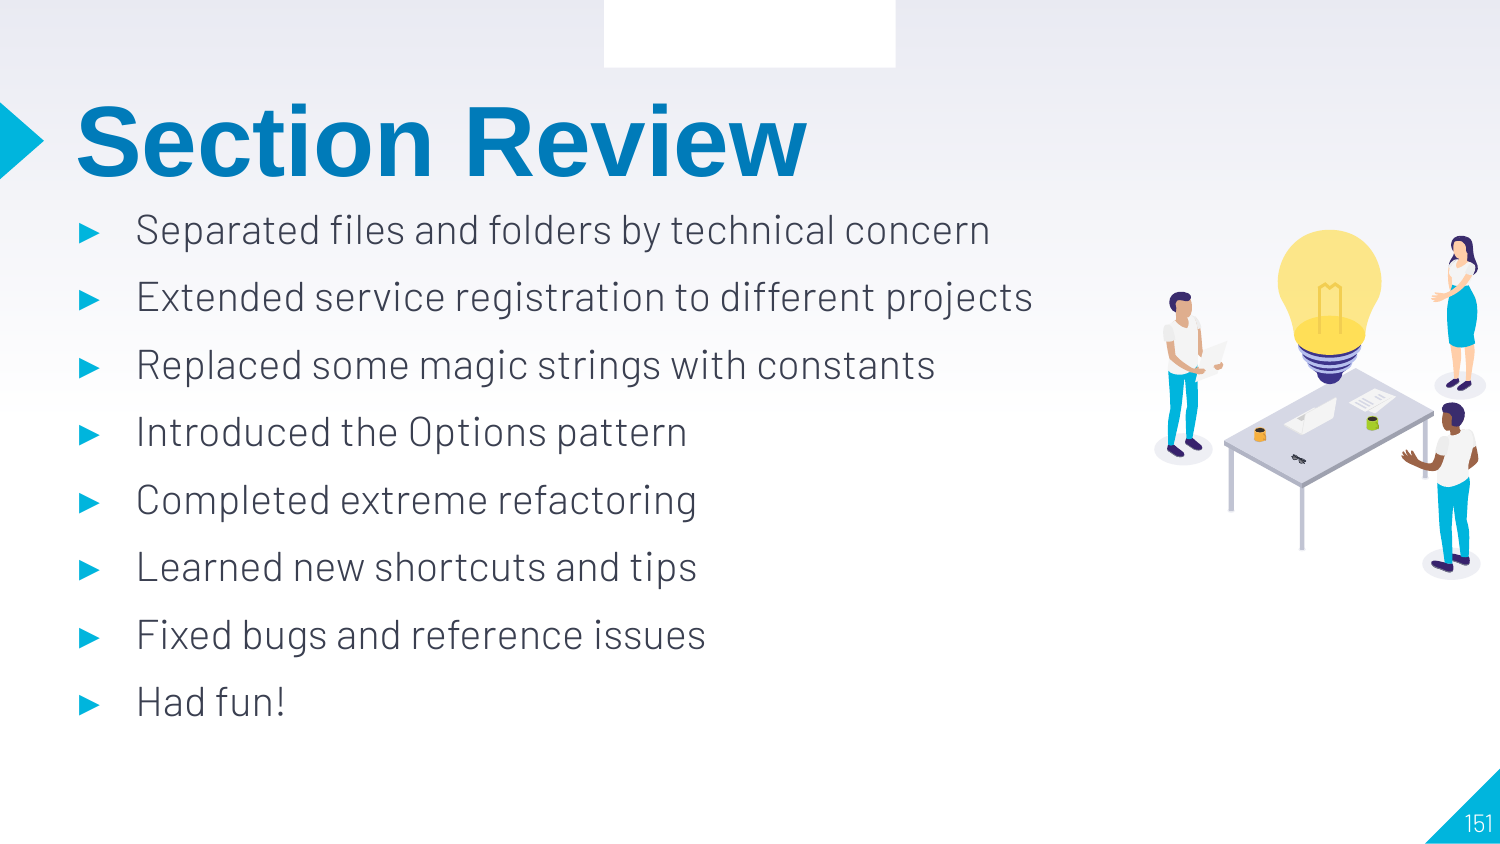

Section Overview

# Section Review
Separated files and folders by technical concern
Extended service registration to different projects
Replaced some magic strings with constants
Introduced the Options pattern
Completed extreme refactoring
Learned new shortcuts and tips
Fixed bugs and reference issues
Had fun!

151